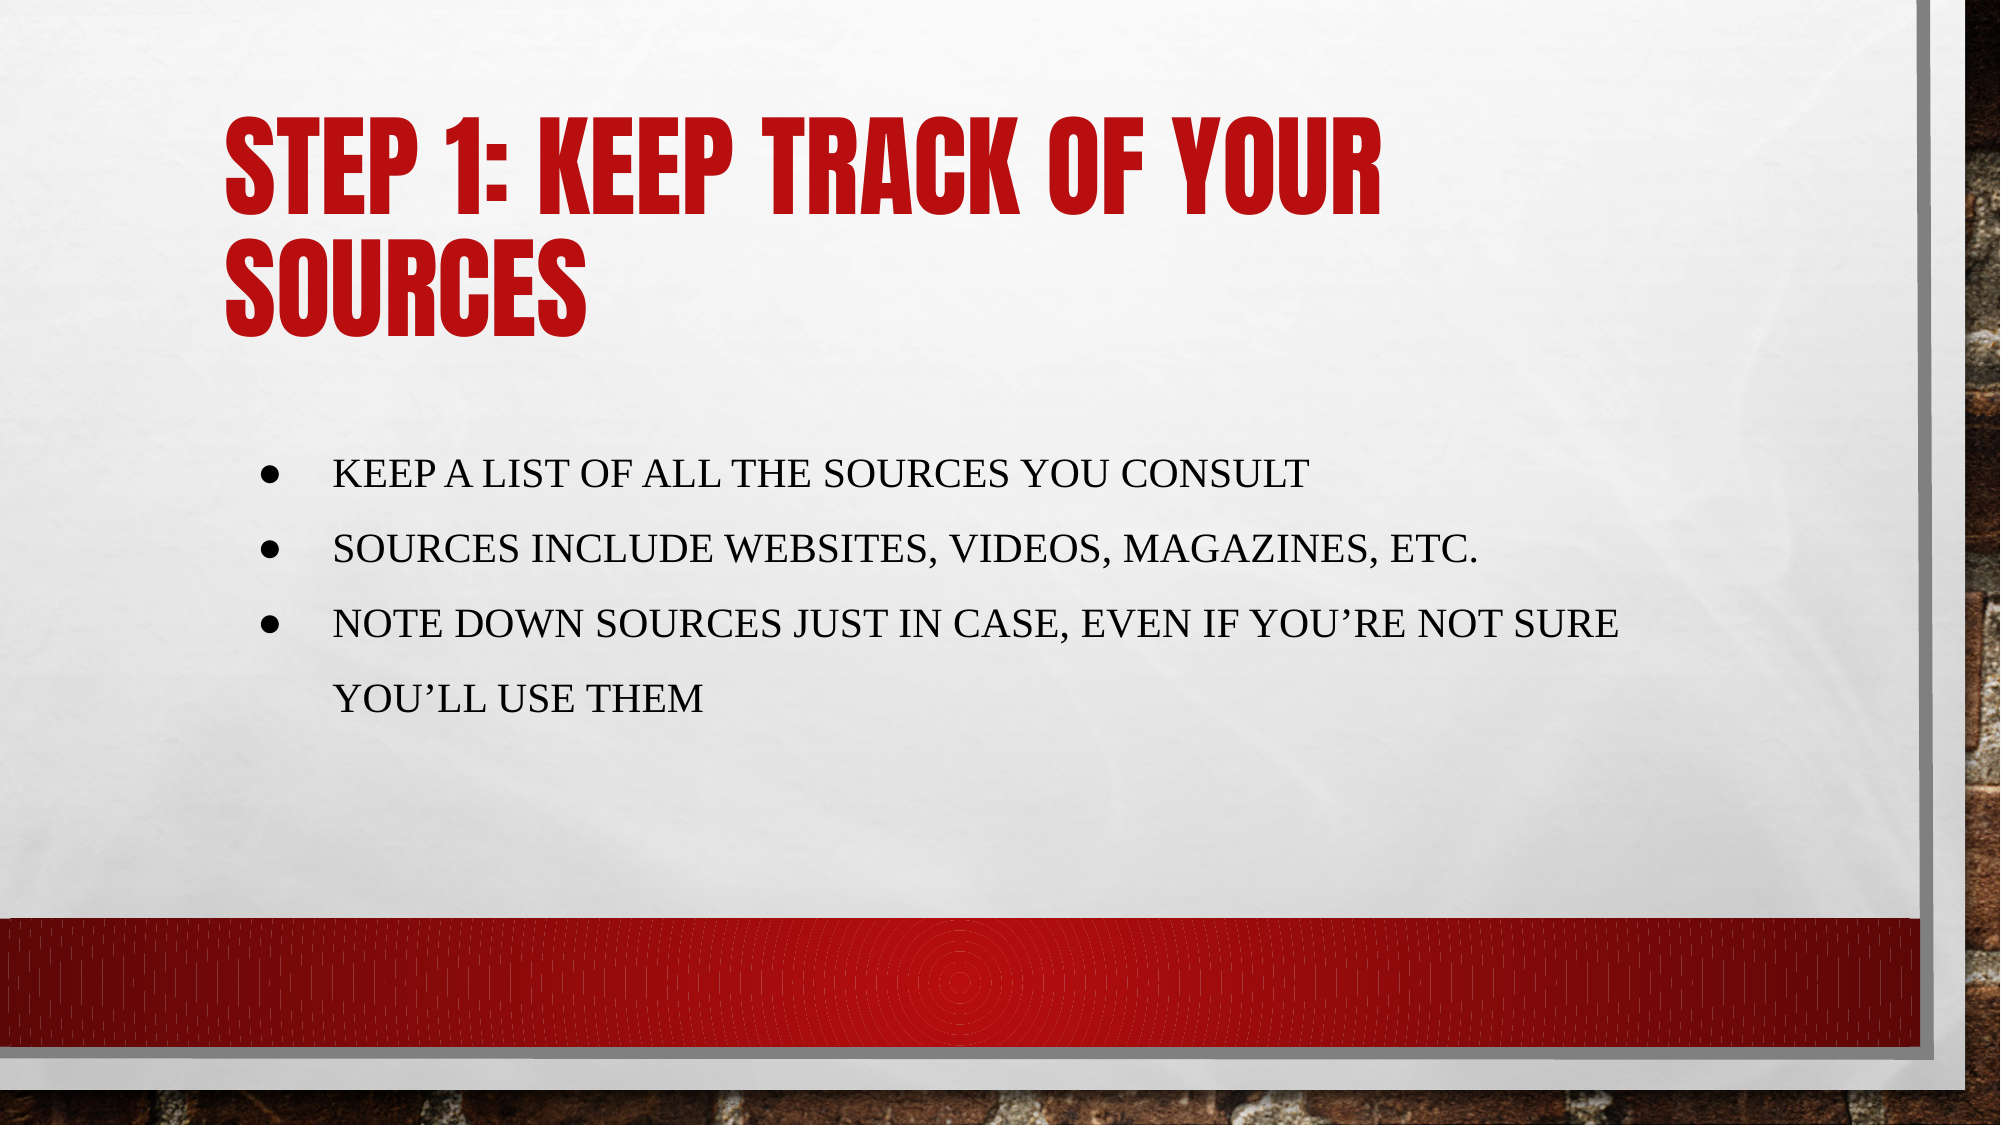

# Step 1: Keep track of your sources
KEEP A LIST OF ALL THE SOURCES YOU CONSULT
SOURCES INCLUDE WEBSITES, VIDEOS, MAGAZINES, ETC.
NOTE DOWN SOURCES JUST IN CASE, EVEN IF YOU’RE NOT SURE YOU’LL USE THEM